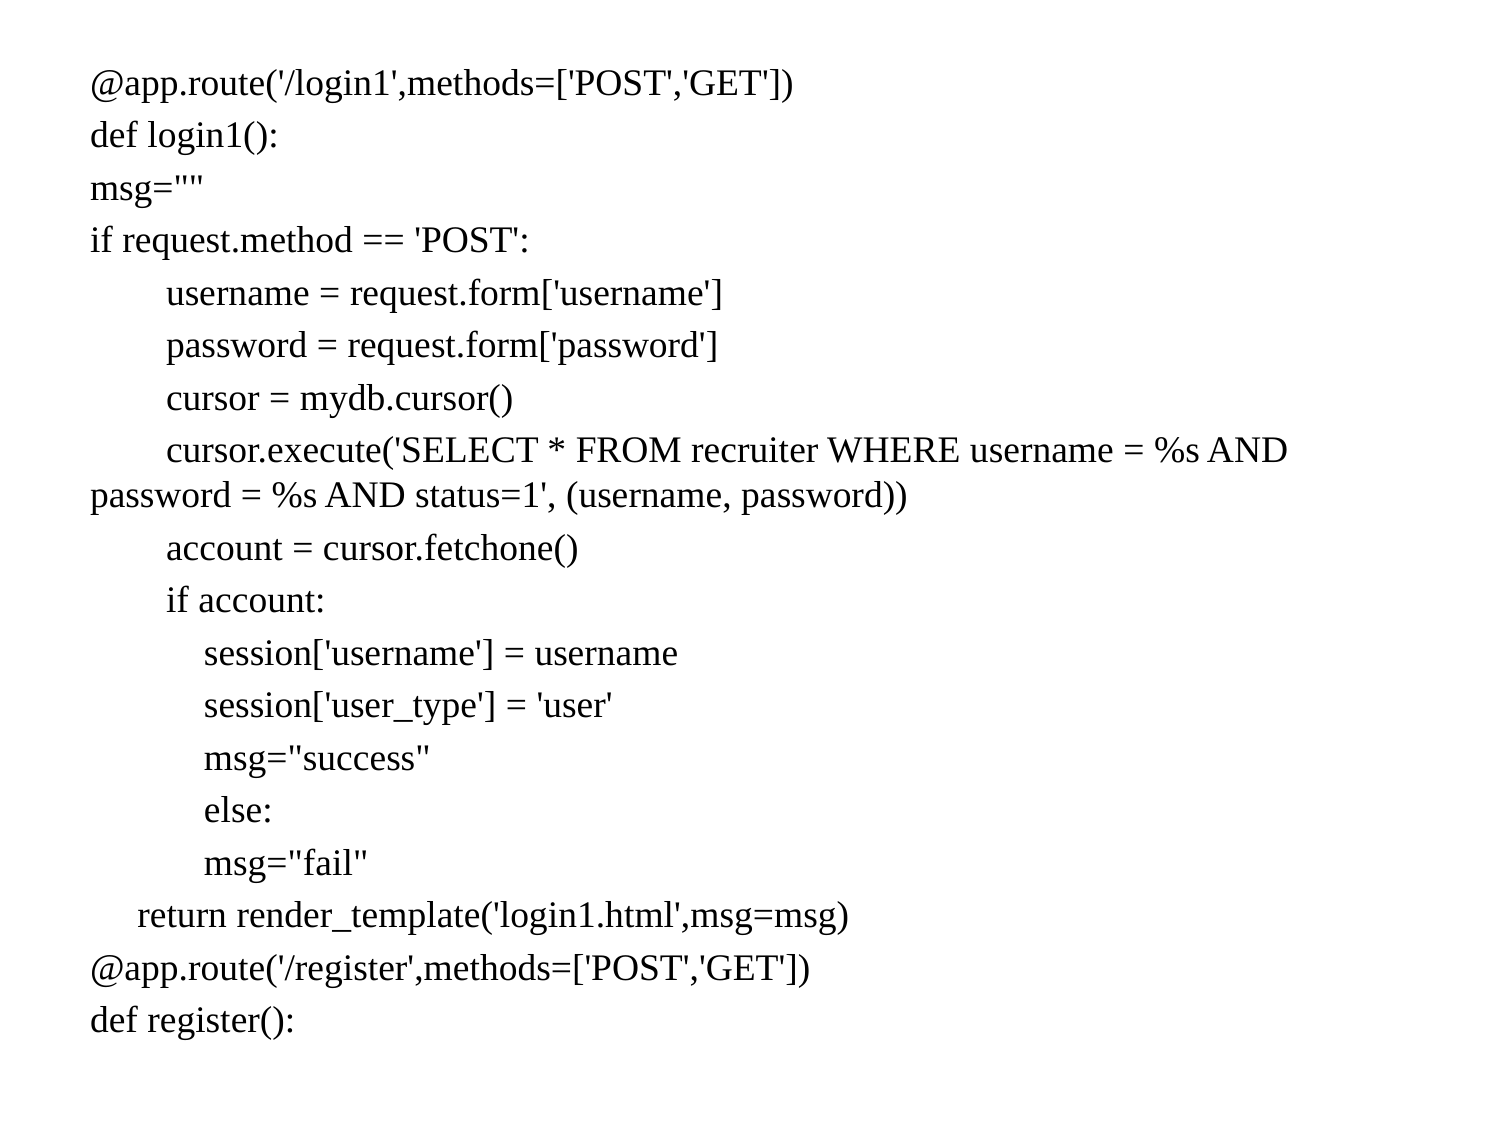

@app.route('/login1',methods=['POST','GET'])
def login1():
msg=""
if request.method == 'POST':
        username = request.form['username']
        password = request.form['password']
        cursor = mydb.cursor()
        cursor.execute('SELECT * FROM recruiter WHERE username = %s AND password = %s AND status=1', (username, password))
        account = cursor.fetchone()
        if account:
            session['username'] = username
            session['user_type'] = 'user'
            msg="success"
            else:
            msg="fail"
     return render_template('login1.html',msg=msg)
@app.route('/register',methods=['POST','GET'])
def register():